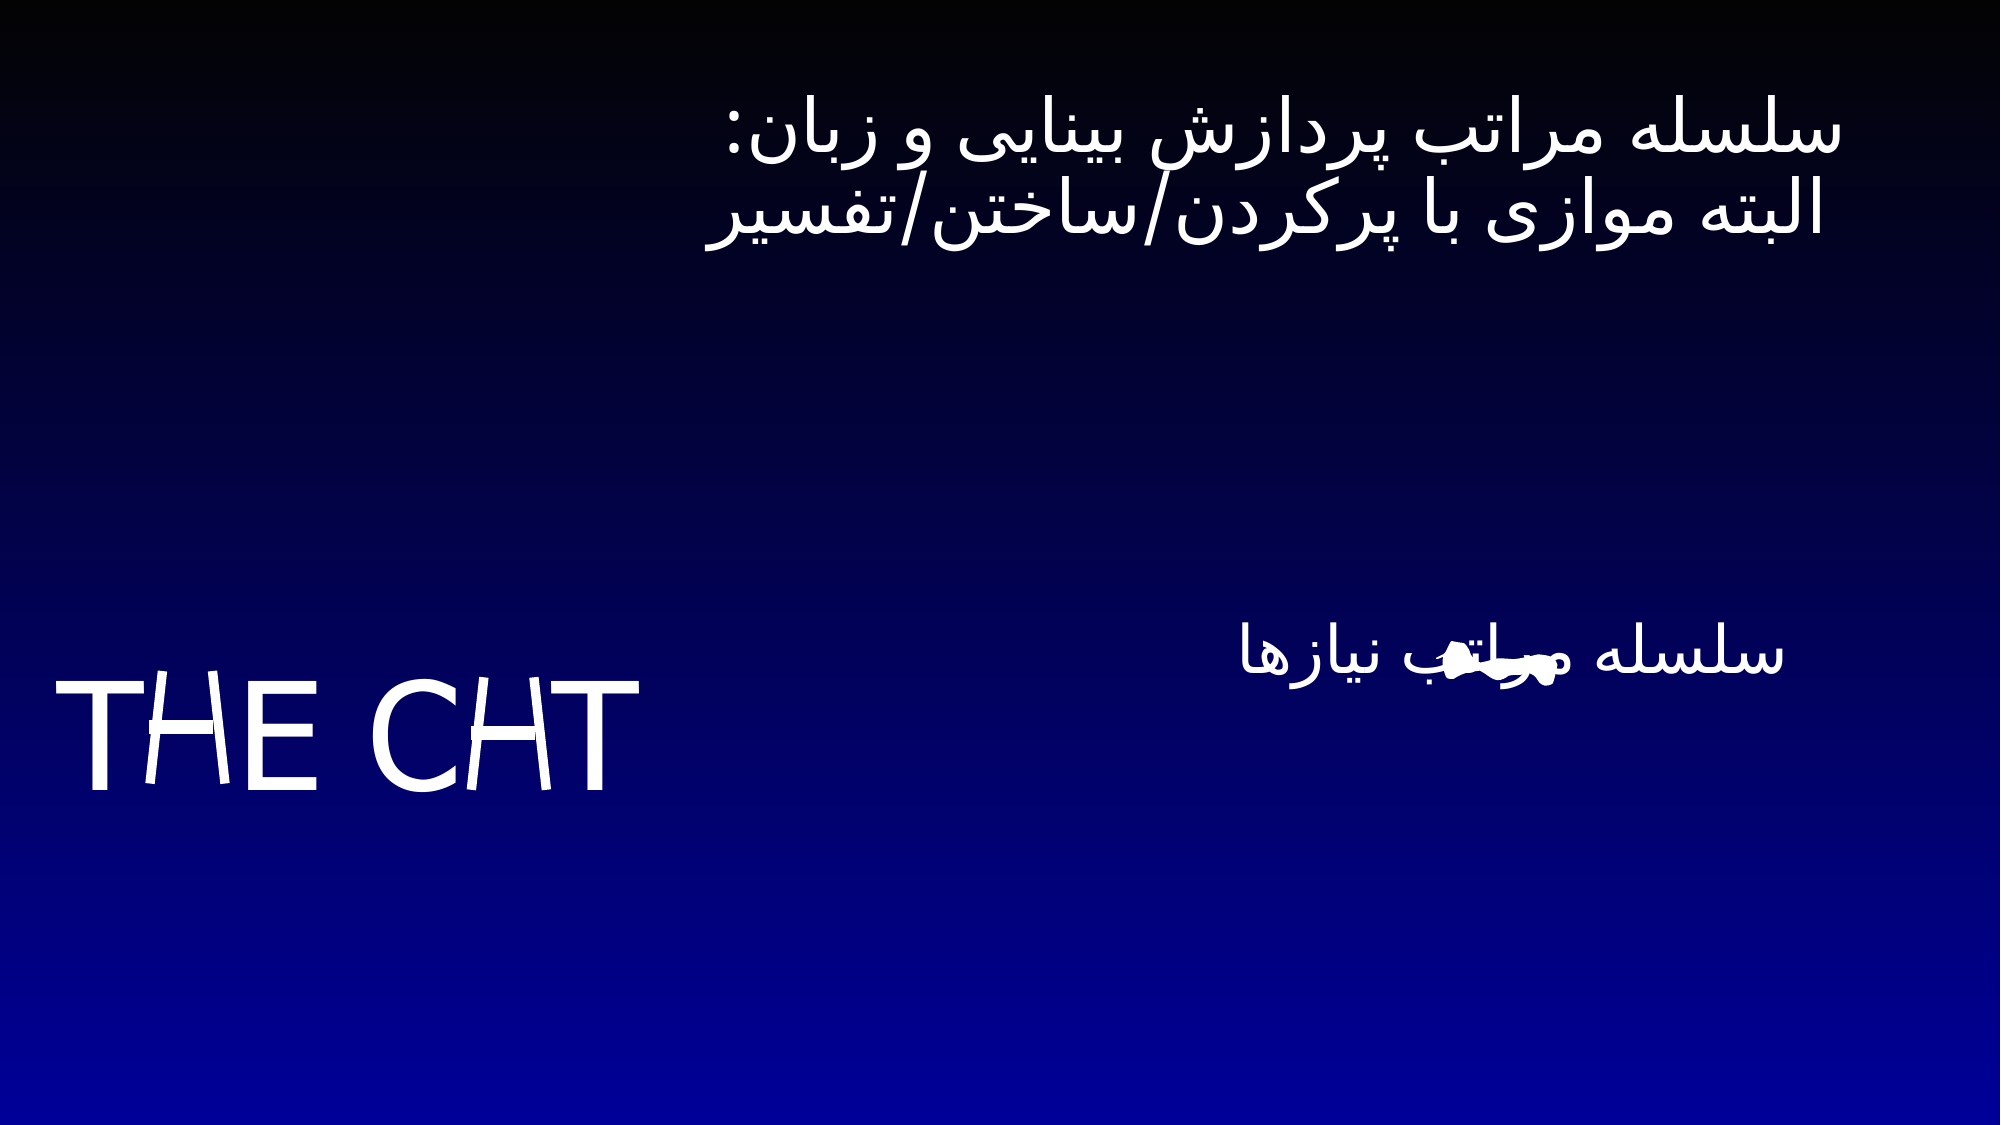

# سلسله مراتب پردازش بینایی و زبان: البته موازی با پرکردن/ساختن/تفسیر
سلسله مراتب نیازها
T  E C  T